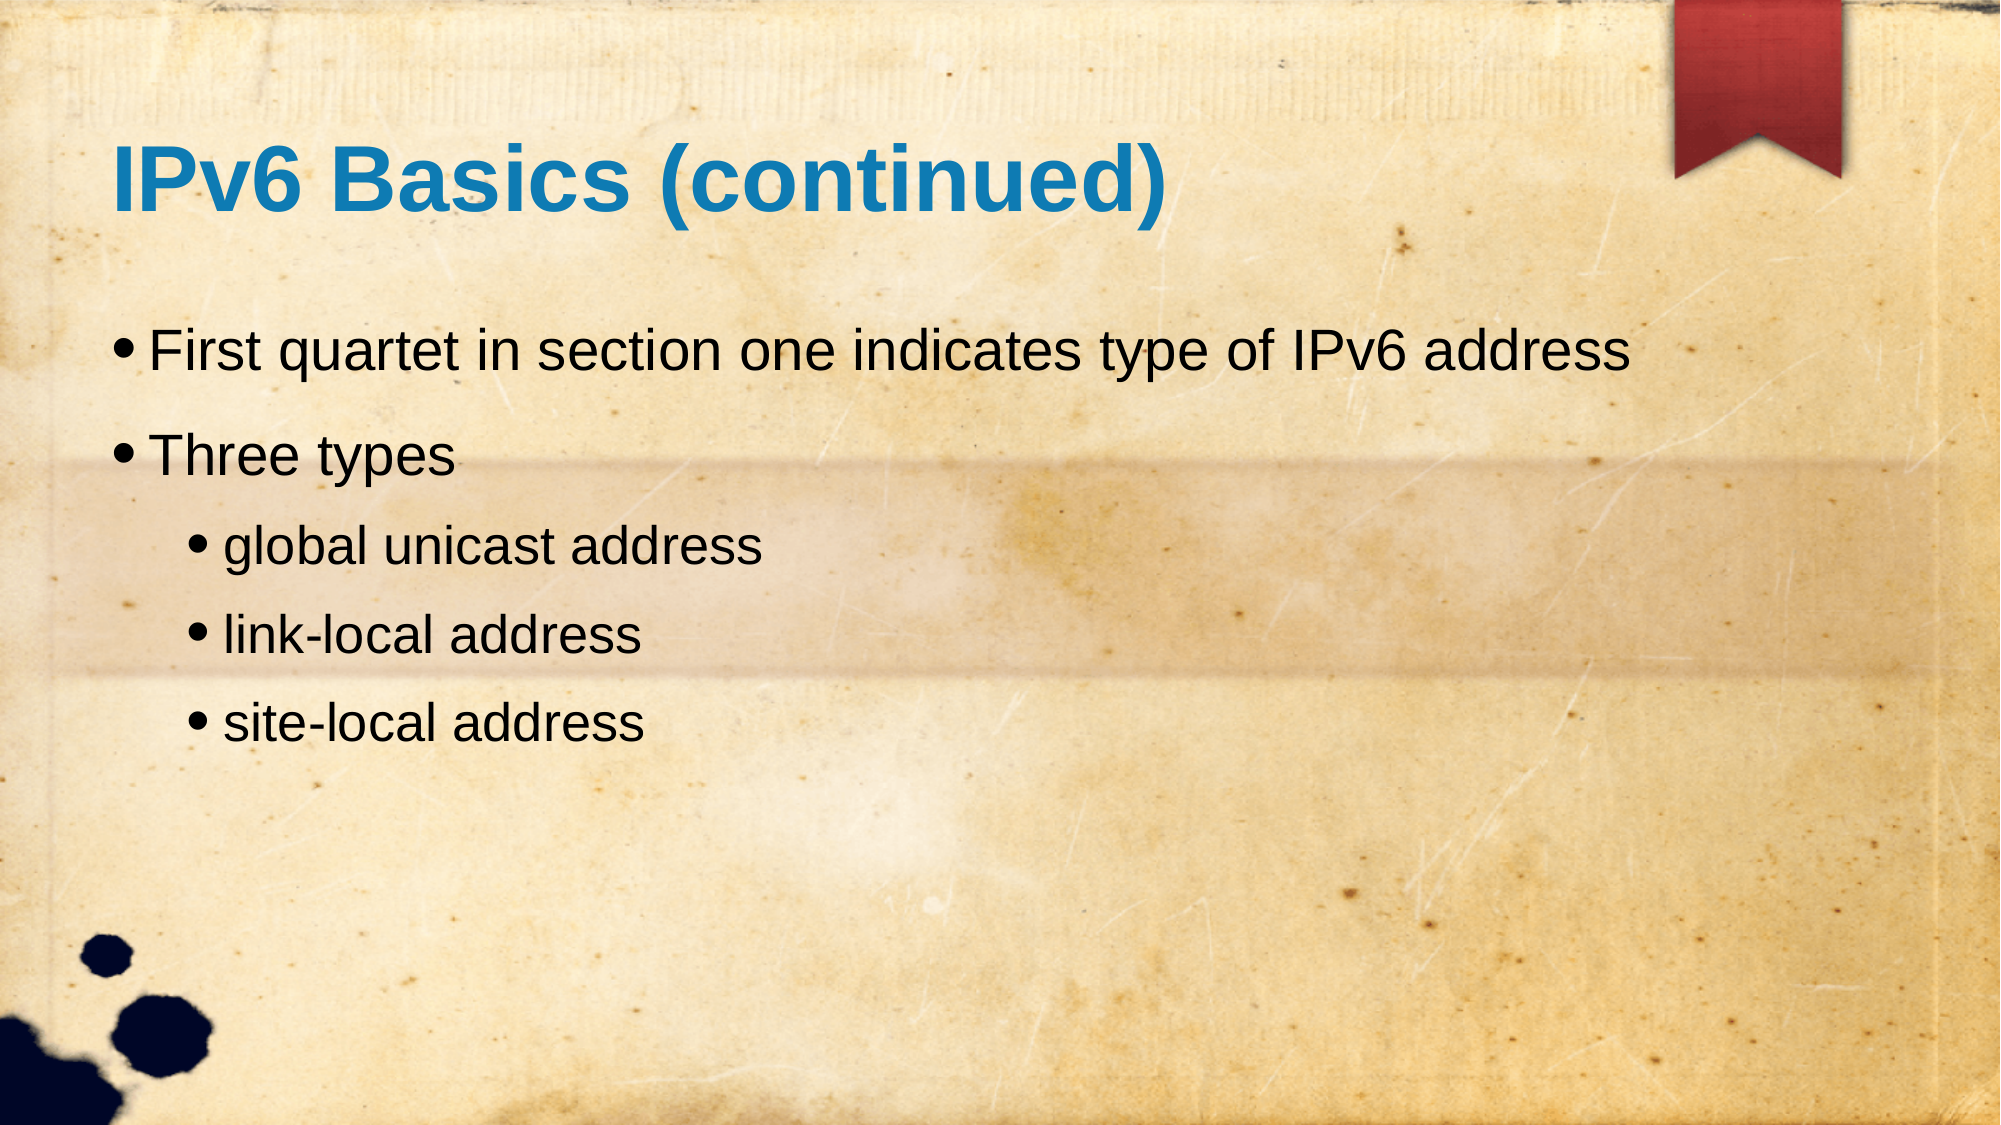

IPv6 Basics (continued)
First quartet in section one indicates type of IPv6 address
Three types
global unicast address
link-local address
site-local address